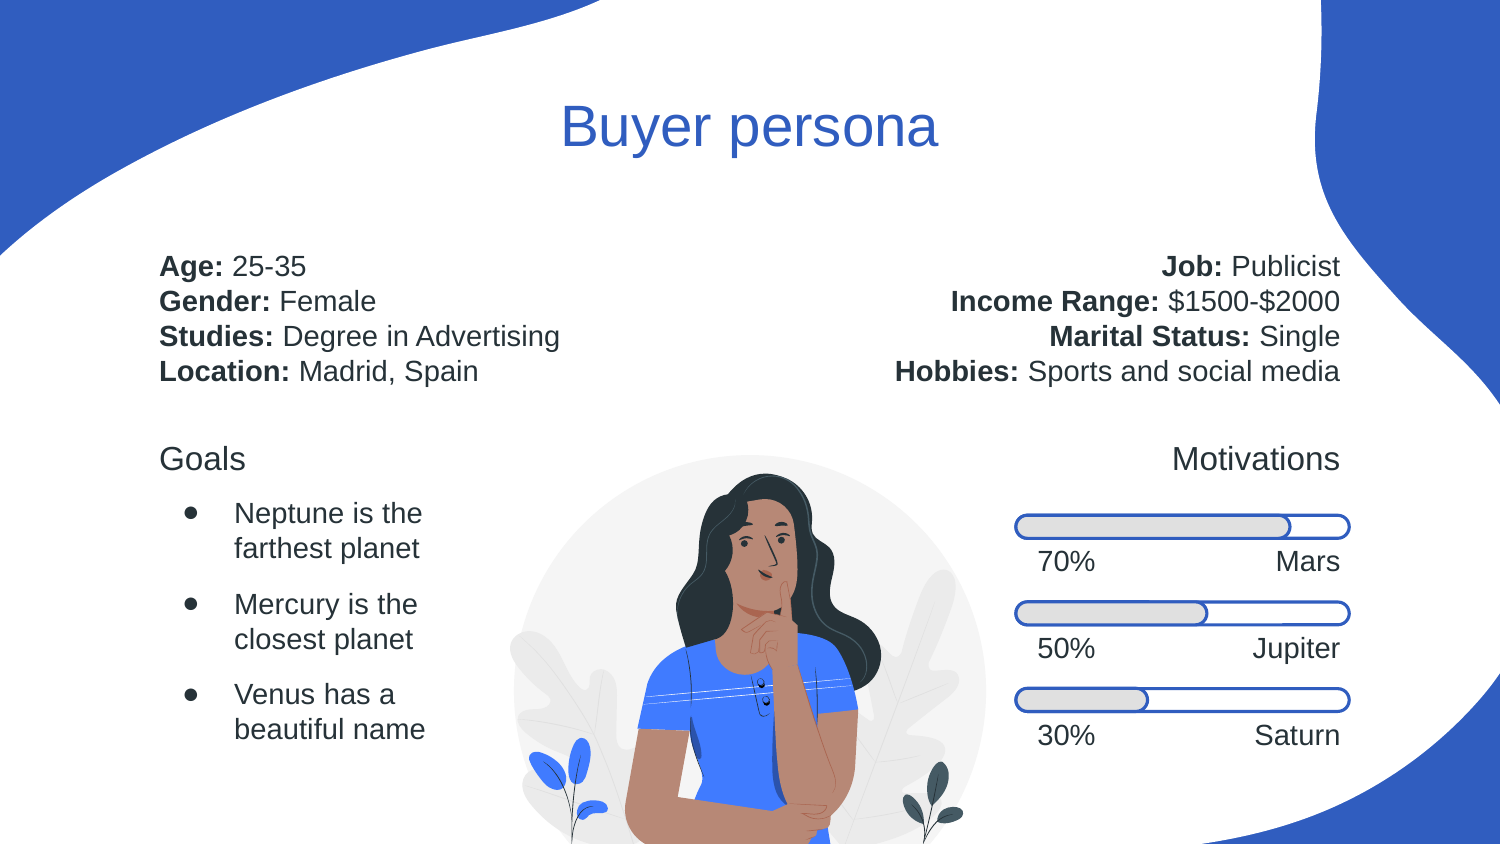

# Buyer persona
Age: 25-35
Gender: Female
Studies: Degree in Advertising
Location: Madrid, Spain
Job: Publicist
Income Range: $1500-$2000
Marital Status: Single
Hobbies: Sports and social media
Goals
Motivations

Neptune is the farthest planet
Mercury is the closest planet
Venus has a beautiful name

70%
Mars

50%
Jupiter

30%
Saturn